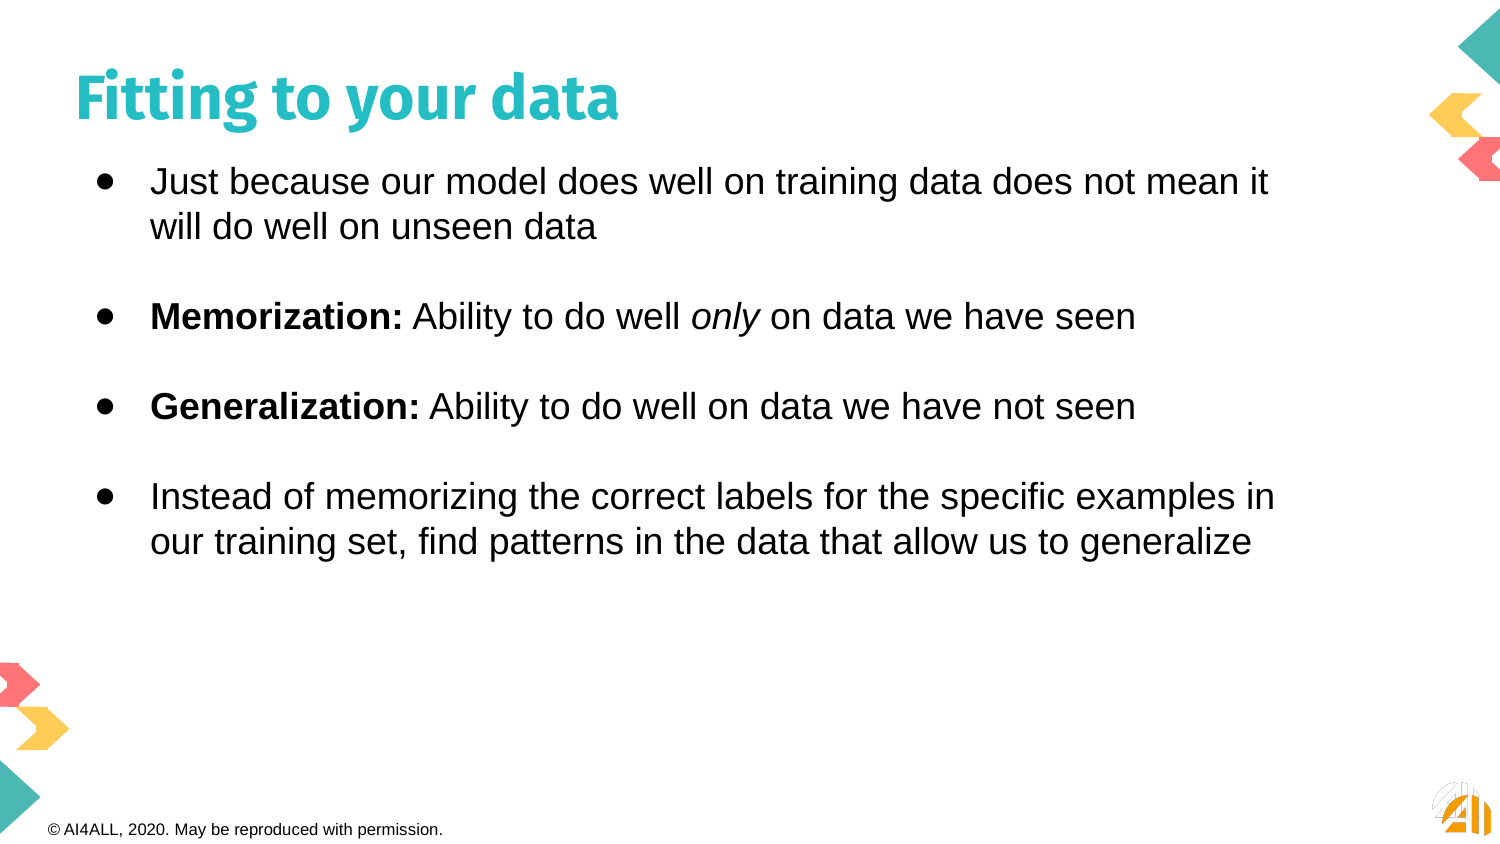

# Fitting to your data
Just because our model does well on training data does not mean it will do well on unseen data

Memorization: Ability to do well only on data we have seen

Generalization: Ability to do well on data we have not seen

Instead of memorizing the correct labels for the specific examples in our training set, find patterns in the data that allow us to generalize